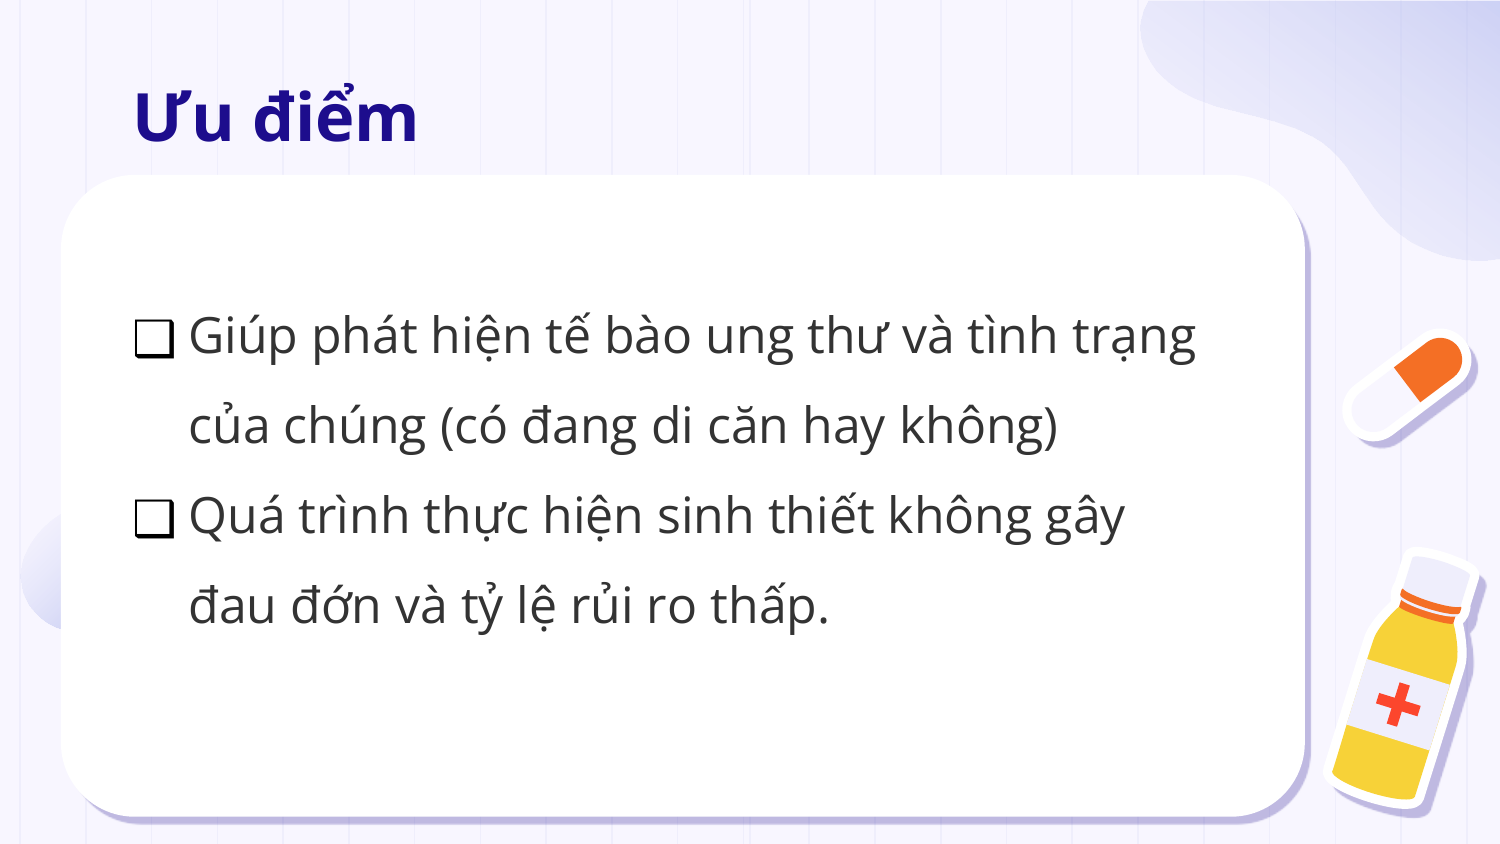

# Ưu điểm

Giúp phát hiện tế bào ung thư và tình trạng của chúng (có đang di căn hay không)
Quá trình thực hiện sinh thiết không gây đau đớn và tỷ lệ rủi ro thấp.